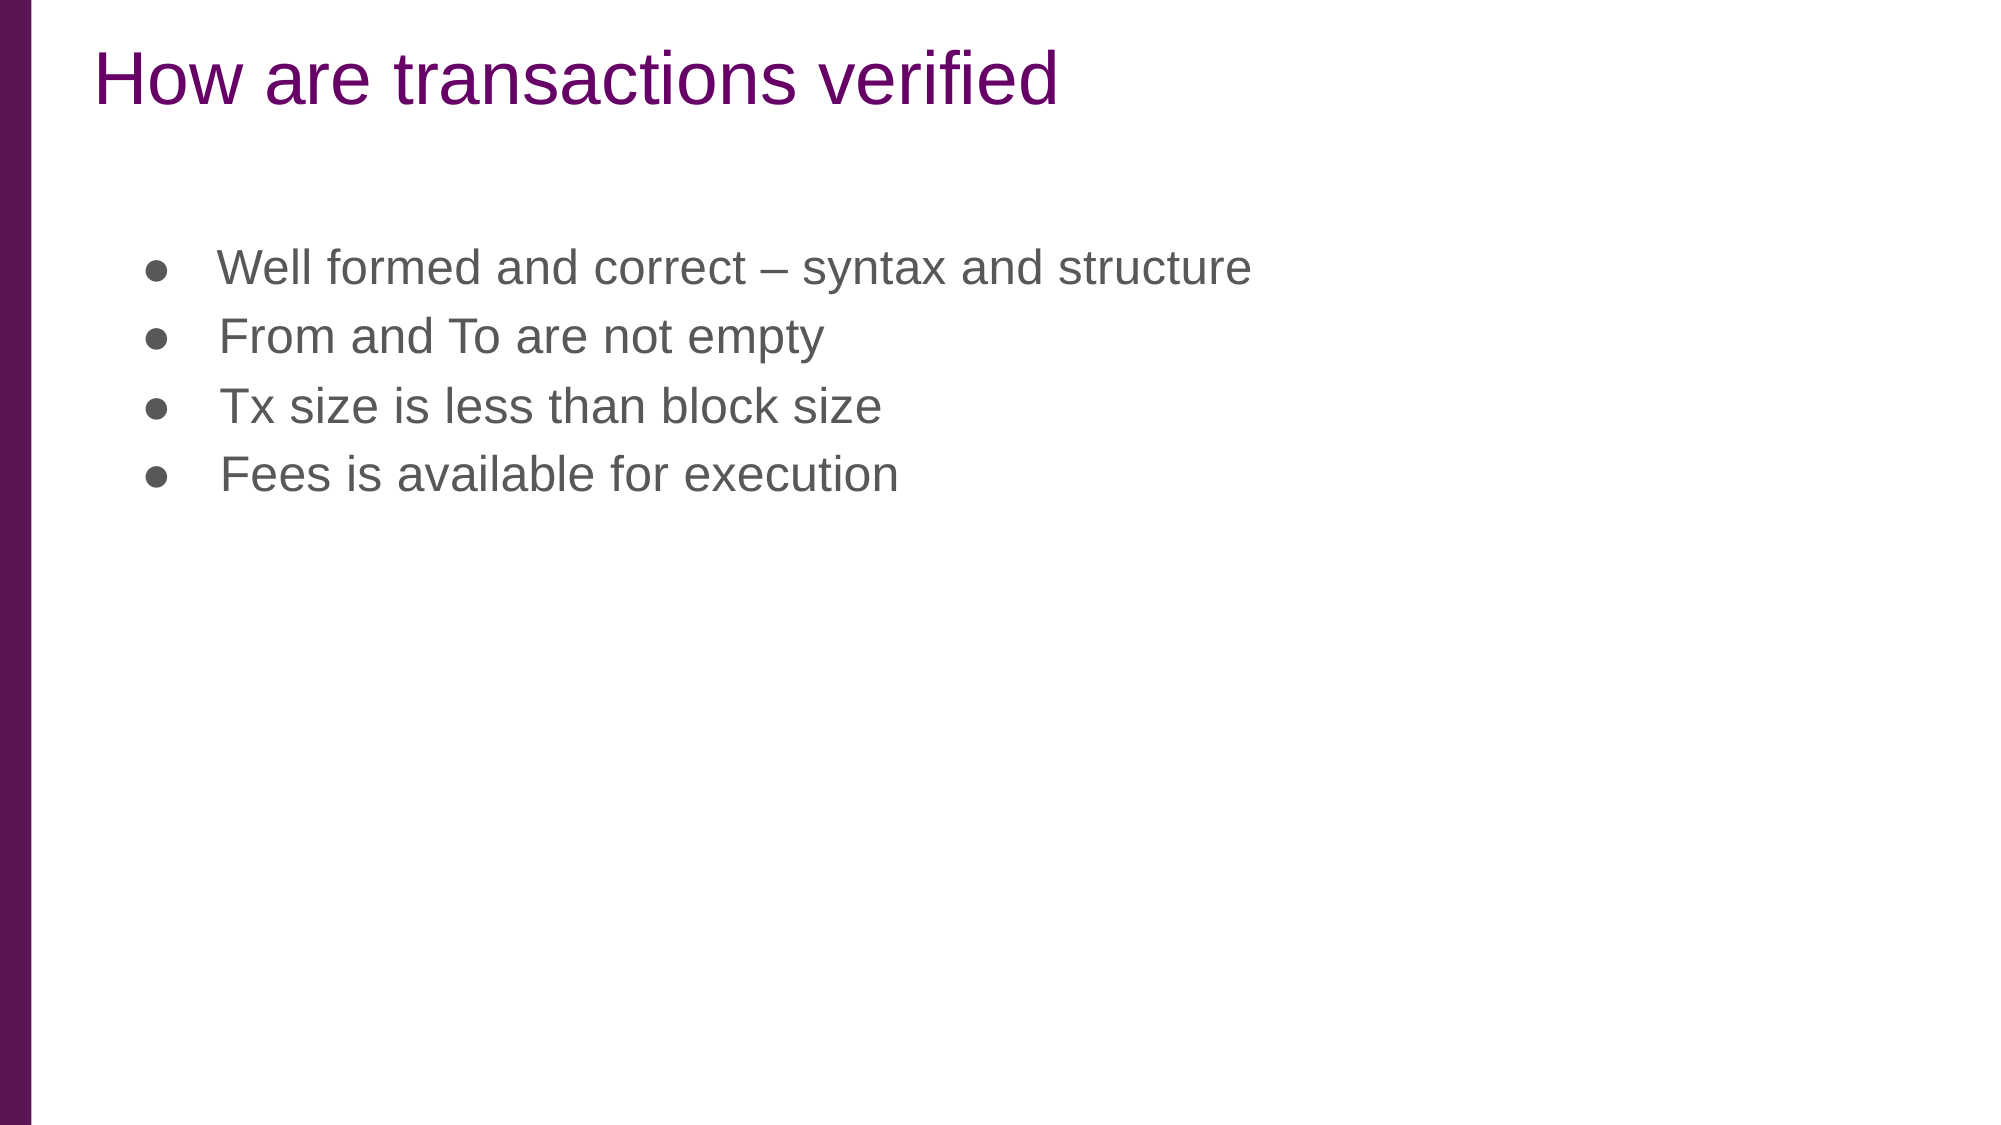

How are transactions verified
●
Well formed and correct – syntax and structure
●
From and To are not empty
●
Tx size is less than block size
●
Fees is available for execution